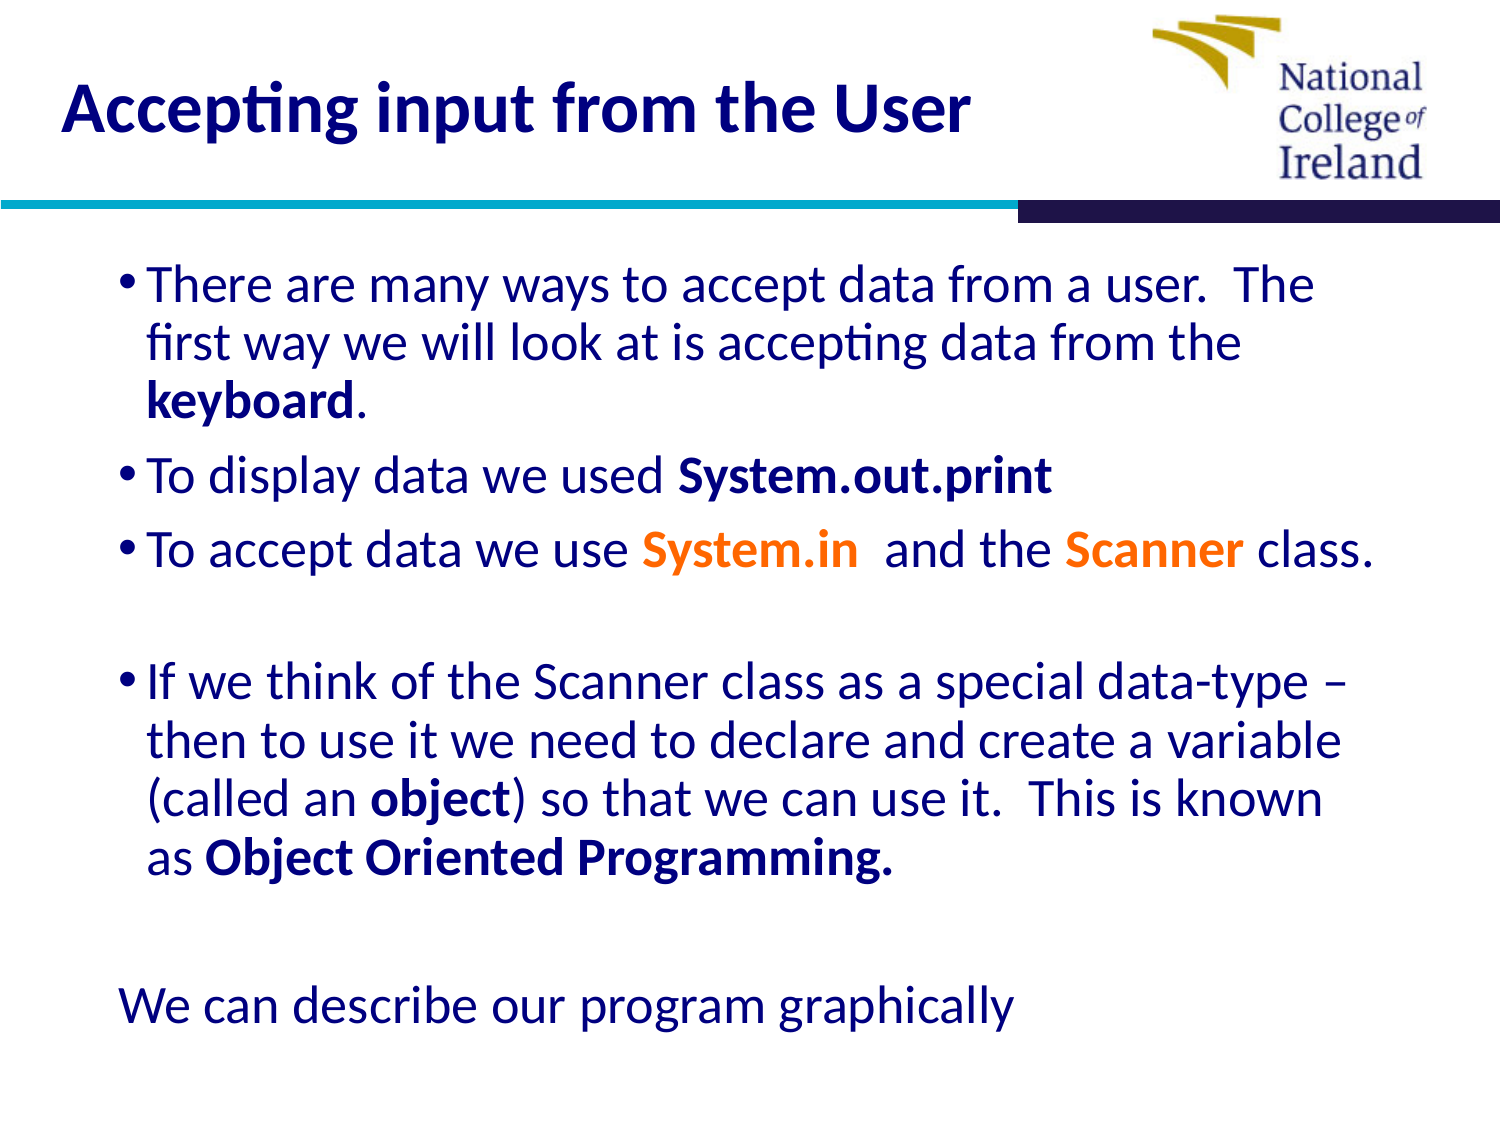

# Accepting input from the User
There are many ways to accept data from a user.  The first way we will look at is accepting data from the keyboard.
To display data we used System.out.print
To accept data we use System.in  and the Scanner class.
If we think of the Scanner class as a special data-type – then to use it we need to declare and create a variable (called an object) so that we can use it.  This is known as Object Oriented Programming.

We can describe our program graphically